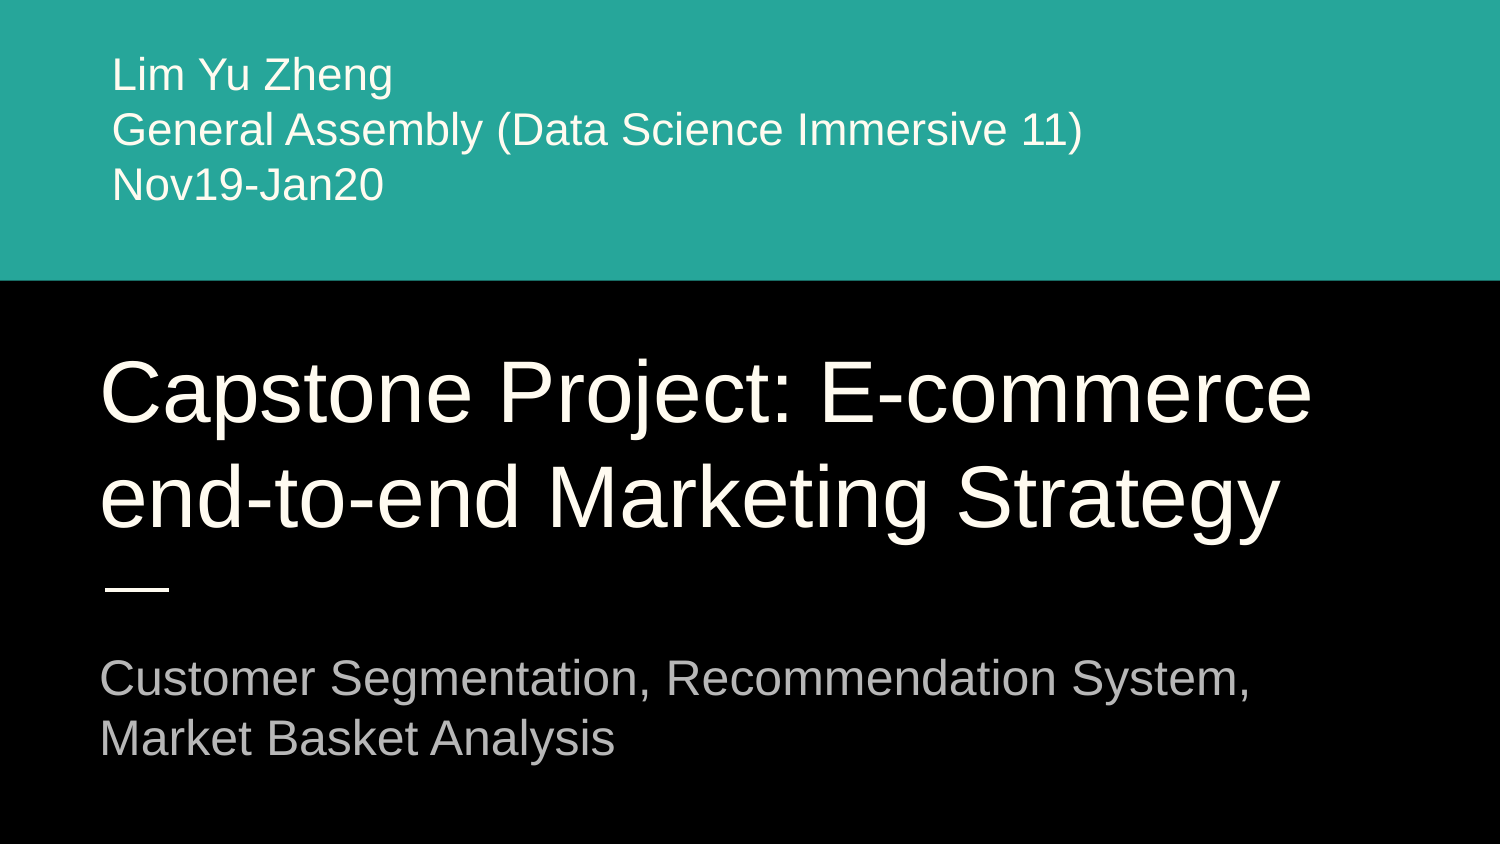

Lim Yu Zheng
General Assembly (Data Science Immersive 11)
Nov19-Jan20
# Capstone Project: E-commerce end-to-end Marketing Strategy
Customer Segmentation, Recommendation System, Market Basket Analysis